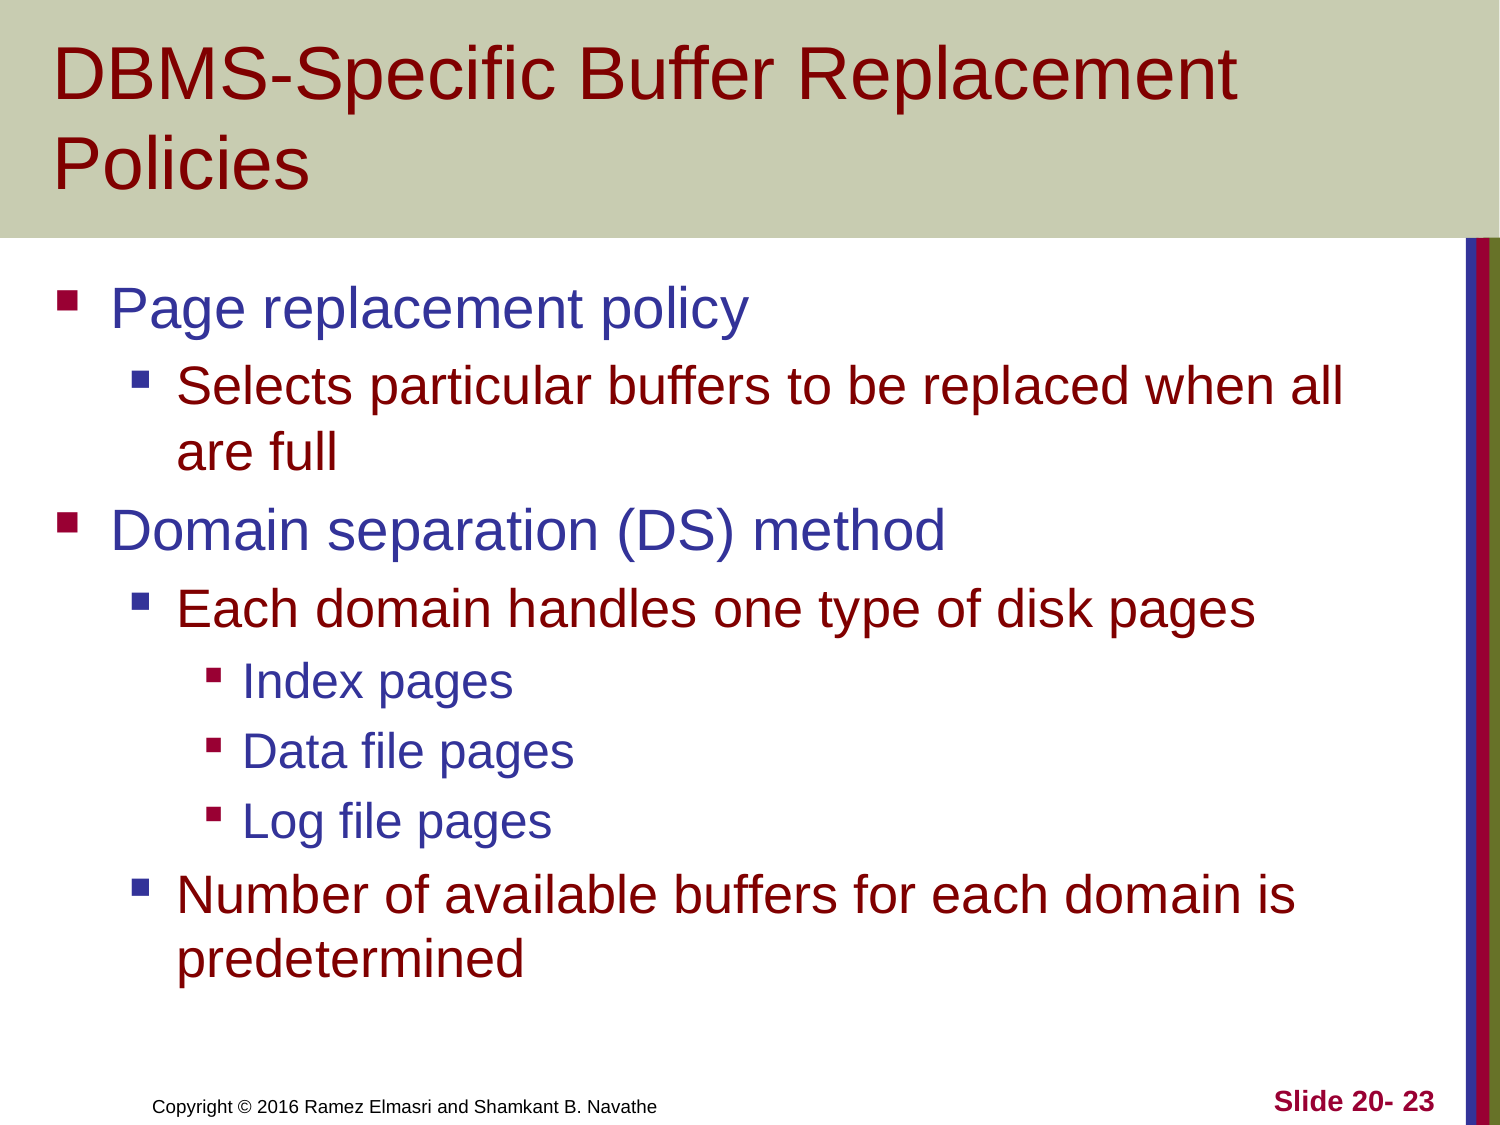

# DBMS-Specific Buffer Replacement Policies
Page replacement policy
Selects particular buffers to be replaced when all are full
Domain separation (DS) method
Each domain handles one type of disk pages
Index pages
Data file pages
Log file pages
Number of available buffers for each domain is predetermined
Slide 20- 23